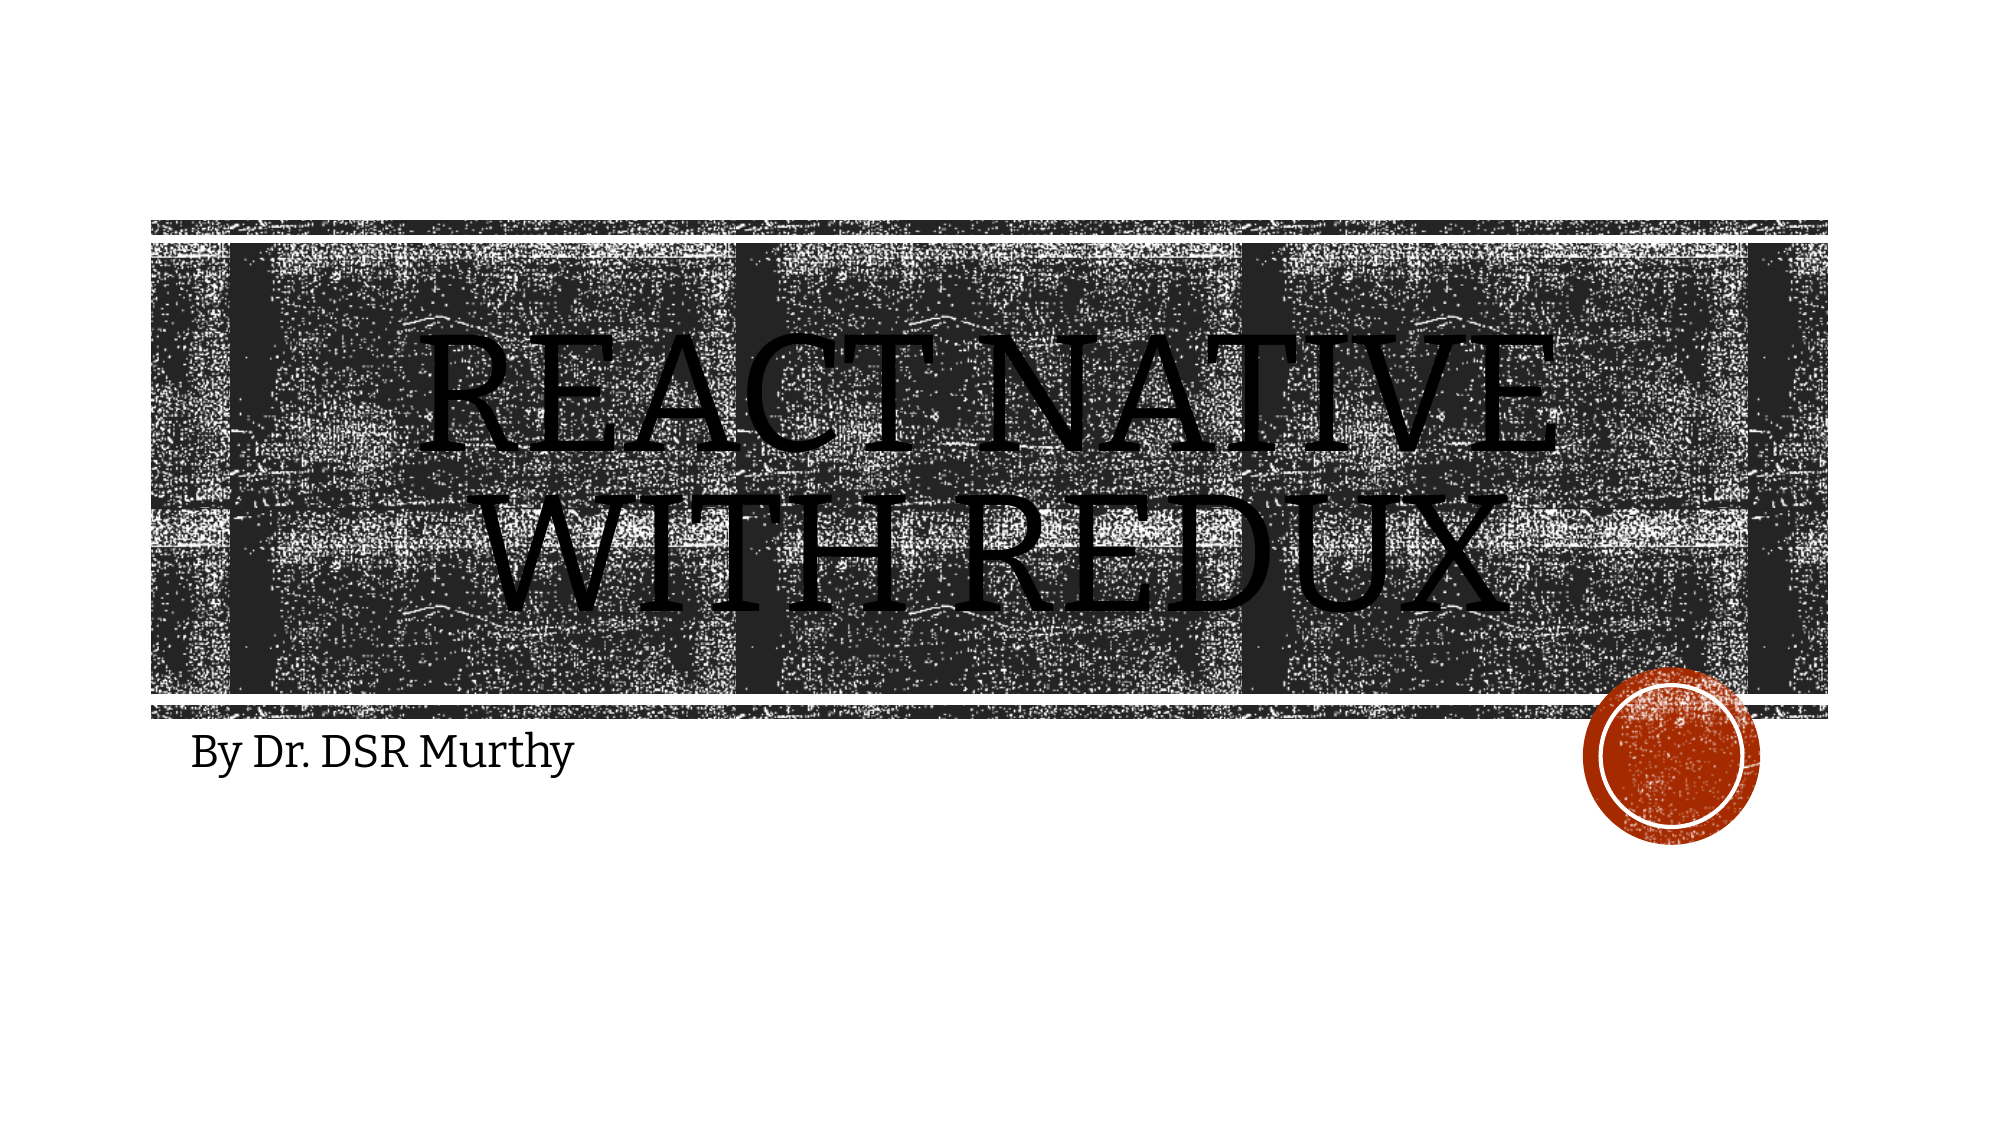

# React native with Redux
By Dr. DSR Murthy